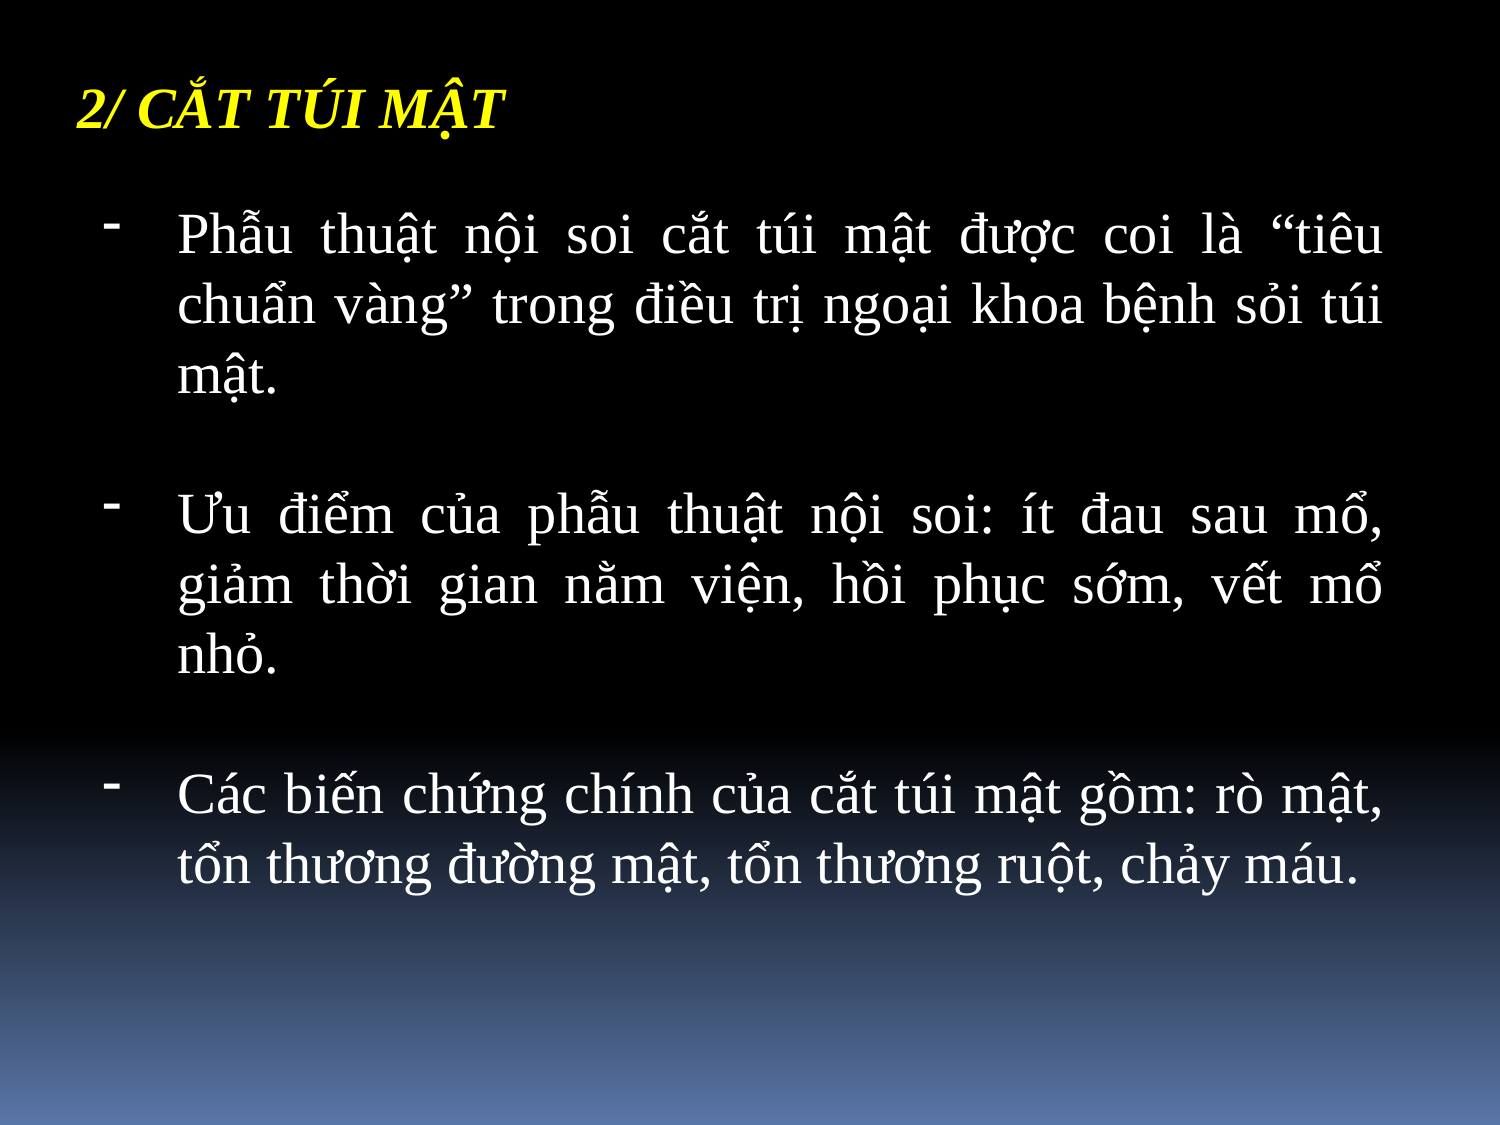

2/ CẮT TÚI MẬT
Phẫu thuật nội soi cắt túi mật được coi là “tiêu chuẩn vàng” trong điều trị ngoại khoa bệnh sỏi túi mật.

Ưu điểm của phẫu thuật nội soi: ít đau sau mổ, giảm thời gian nằm viện, hồi phục sớm, vết mổ nhỏ.

Các biến chứng chính của cắt túi mật gồm: rò mật, tổn thương đường mật, tổn thương ruột, chảy máu.